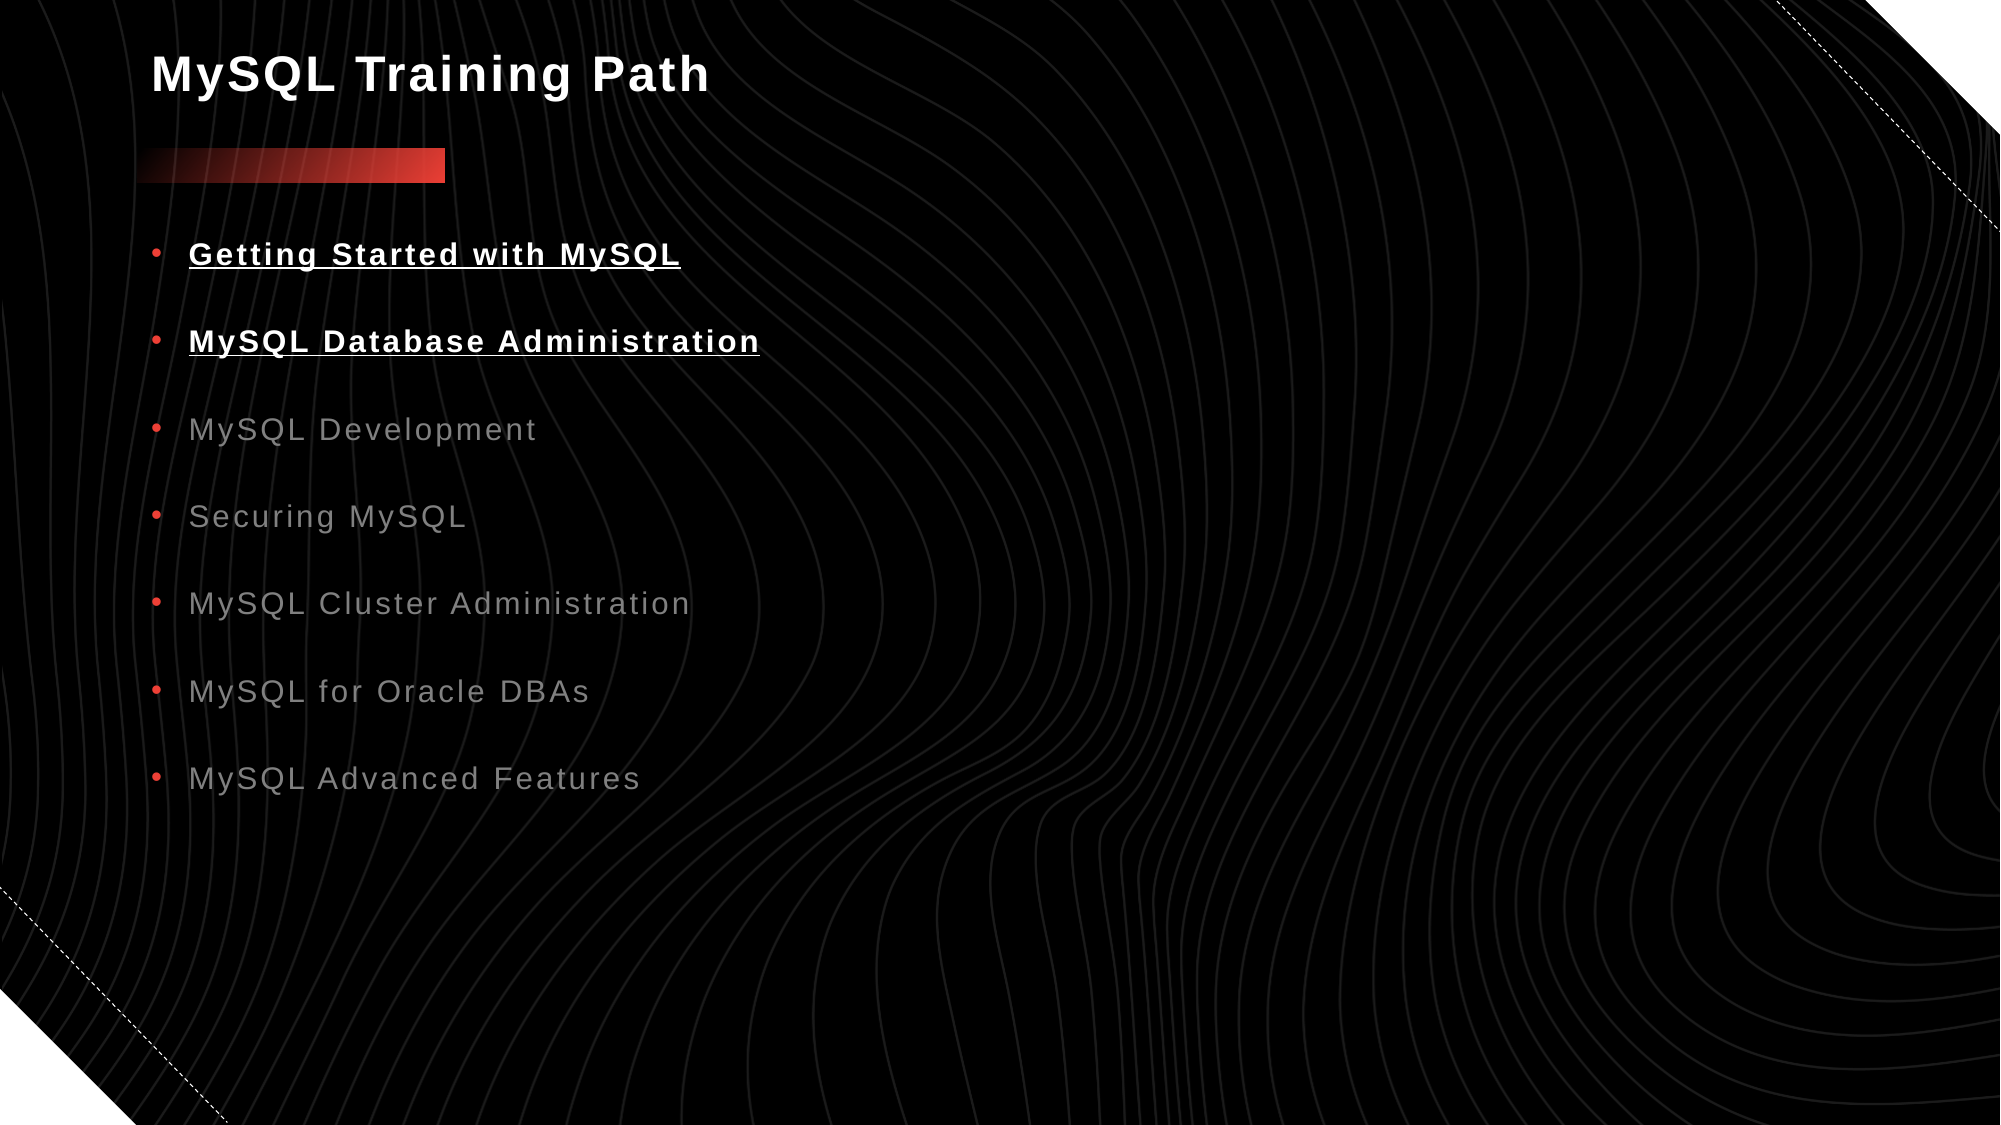

# MySQL Training Path
Getting Started with MySQL
MySQL Database Administration
MySQL Development
Securing MySQL
MySQL Cluster Administration
MySQL for Oracle DBAs
MySQL Advanced Features